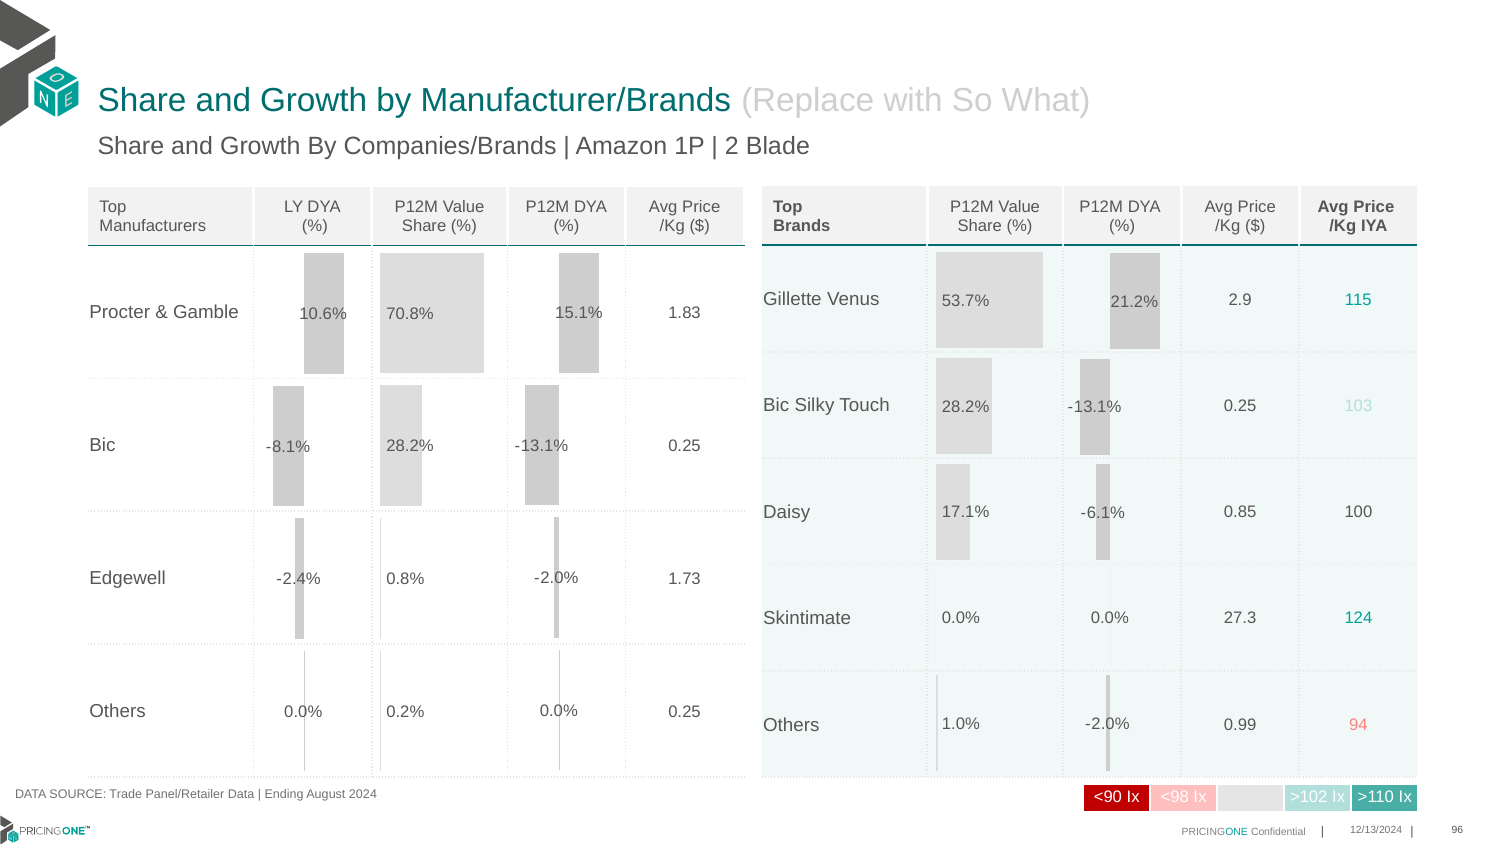

# Share and Growth by Manufacturer/Brands (Replace with So What)

Share and Growth By Companies/Brands | Amazon 1P | 2 Blade
| Top Brands | P12M Value Share (%) | P12M DYA (%) | Avg Price /Kg ($) | Avg Price /Kg IYA |
| --- | --- | --- | --- | --- |
| Gillette Venus |  |  | 2.9 | 115 |
| Bic Silky Touch |  |  | 0.25 | 103 |
| Daisy |  |  | 0.85 | 100 |
| Skintimate |  |  | 27.3 | 124 |
| Others |  |  | 0.99 | 94 |
| Top Manufacturers | LY DYA (%) | P12M Value Share (%) | P12M DYA (%) | Avg Price /Kg ($) |
| --- | --- | --- | --- | --- |
| Procter & Gamble |  |  |  | 1.83 |
| Bic |  |  |  | 0.25 |
| Edgewell |  |  |  | 1.73 |
| Others |  |  |  | 0.25 |

### Chart

| Category | Share DYA P12M |
|---|---|
|  | 0.15134661080919698 |

### Chart

| Category | Value Share P12M |
|---|---|
|  | 0.7084562686772561 |

### Chart

| Category | Share DYA LY |
|---|---|
|  | 0.10619755564050282 |

### Chart

| Category | Value Share |
|---|---|
|  | 0.5370916749676694 |

### Chart

| Category | Share DYA |
|---|---|
|  | 0.21194118194988537 |
DATA SOURCE: Trade Panel/Retailer Data | Ending August 2024
| <90 Ix | <98 Ix |  | >102 Ix | >110 Ix |
| --- | --- | --- | --- | --- |

12/13/2024
96